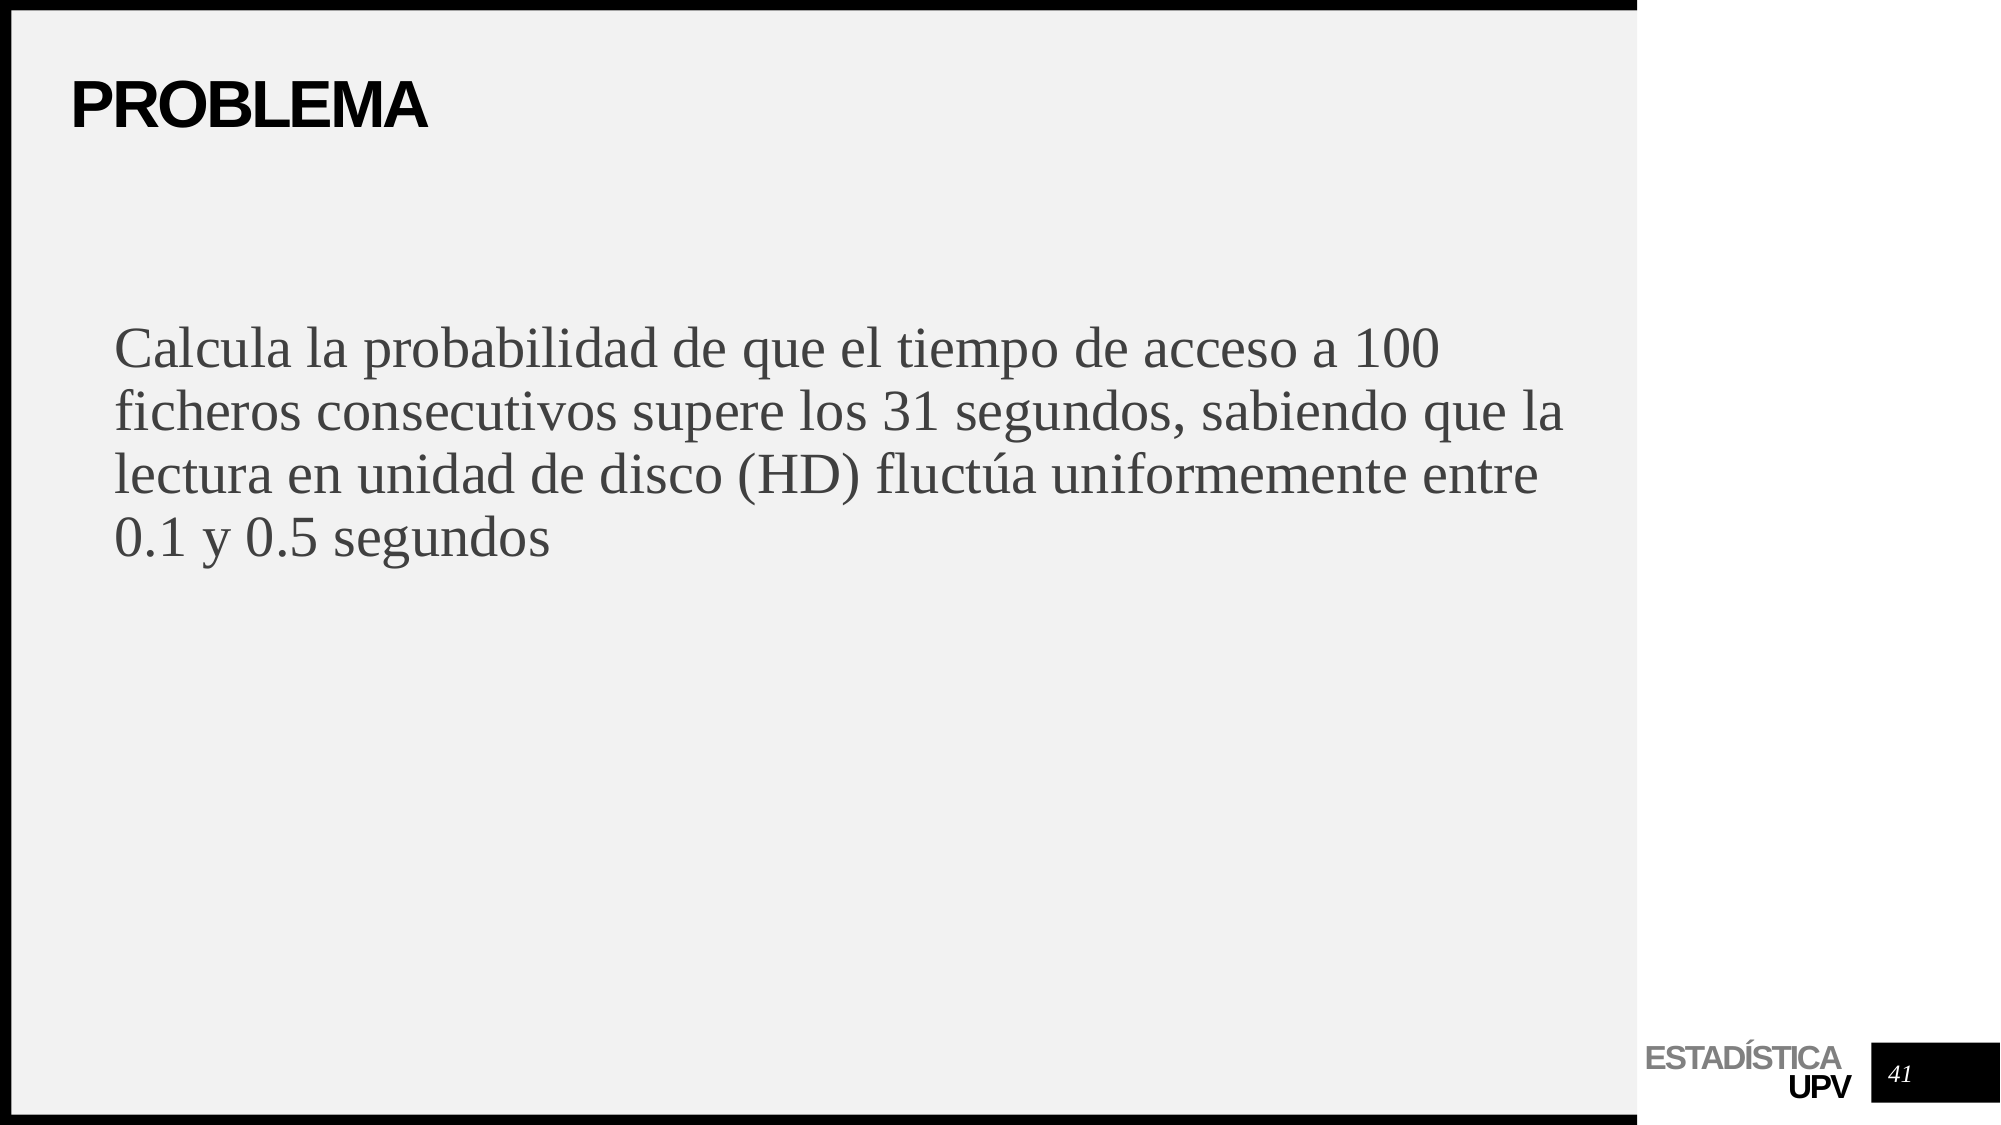

# problema

Calcula la probabilidad de que el tiempo de acceso a 100 ficheros consecutivos supere los 31 segundos, sabiendo que la lectura en unidad de disco (HD) fluctúa uniformemente entre 0.1 y 0.5 segundos

41